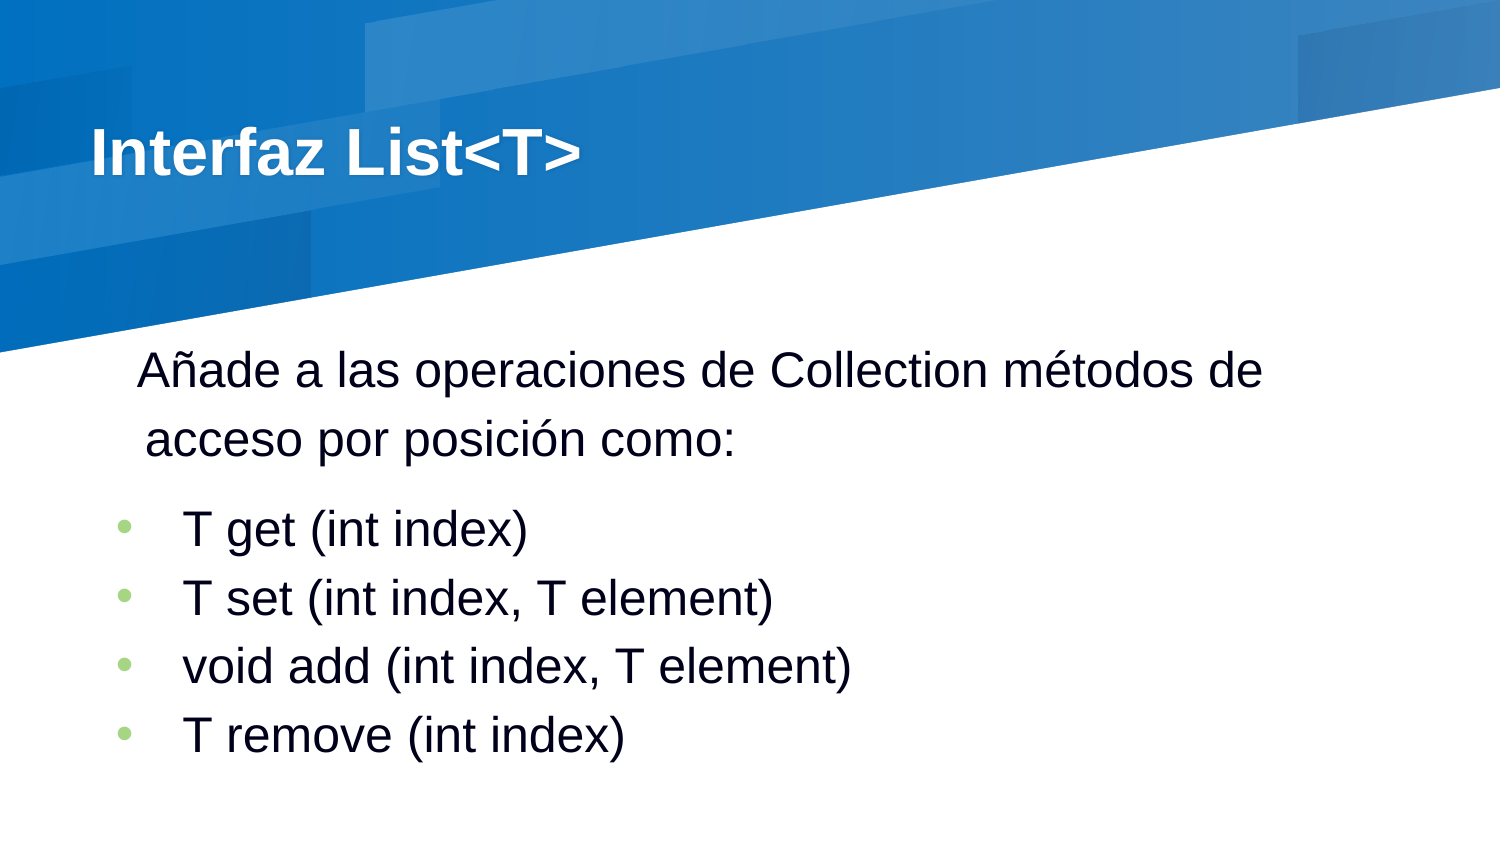

# Interfaz List<T>
Añade a las operaciones de Collection métodos de acceso por posición como:
T get (int index)
T set (int index, T element)
void add (int index, T element)
T remove (int index)